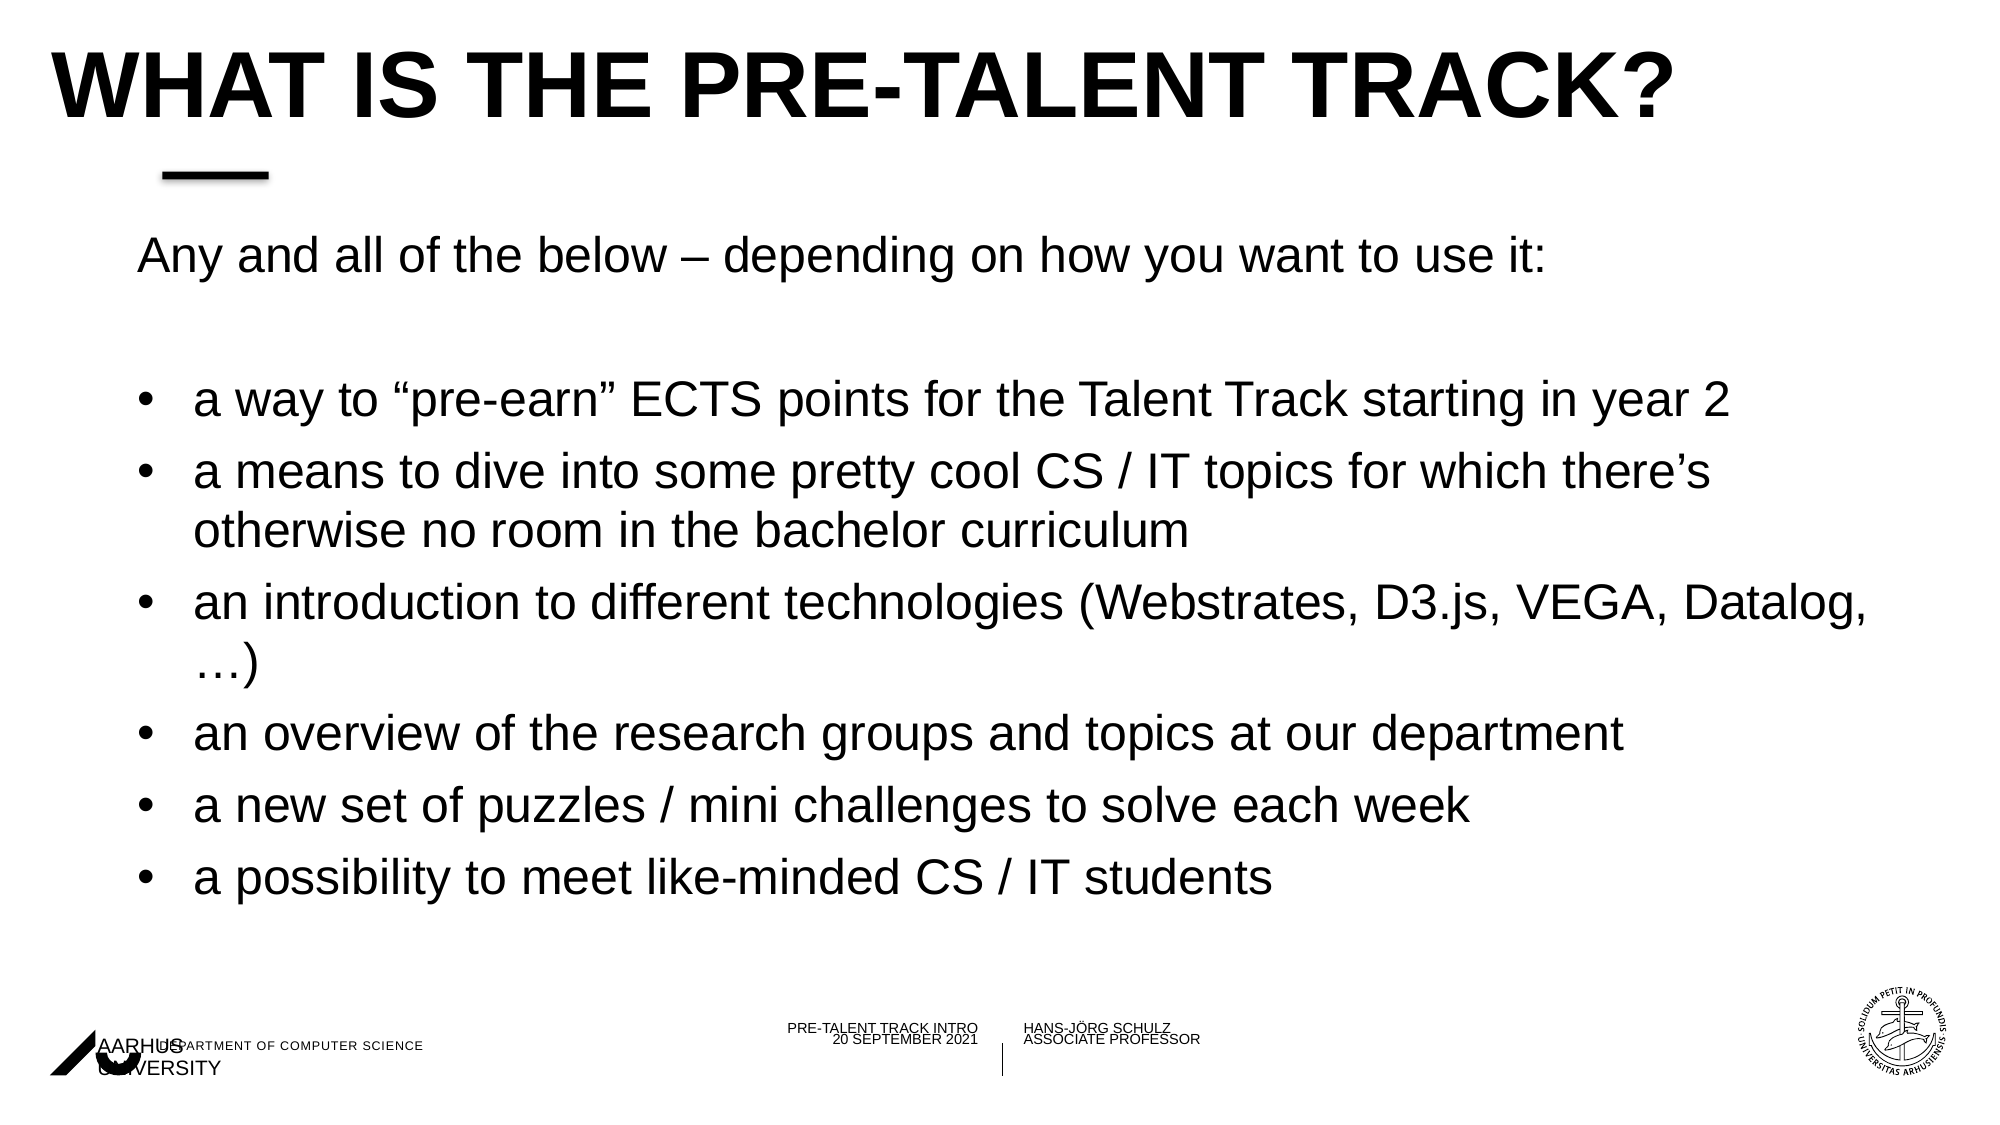

# What is the pre-talent track?
Any and all of the below – depending on how you want to use it:

a way to “pre-earn” ECTS points for the Talent Track starting in year 2
a means to dive into some pretty cool CS / IT topics for which there’s otherwise no room in the bachelor curriculum
an introduction to different technologies (Webstrates, D3.js, VEGA, Datalog,…)
an overview of the research groups and topics at our department
a new set of puzzles / mini challenges to solve each week
a possibility to meet like-minded CS / IT students